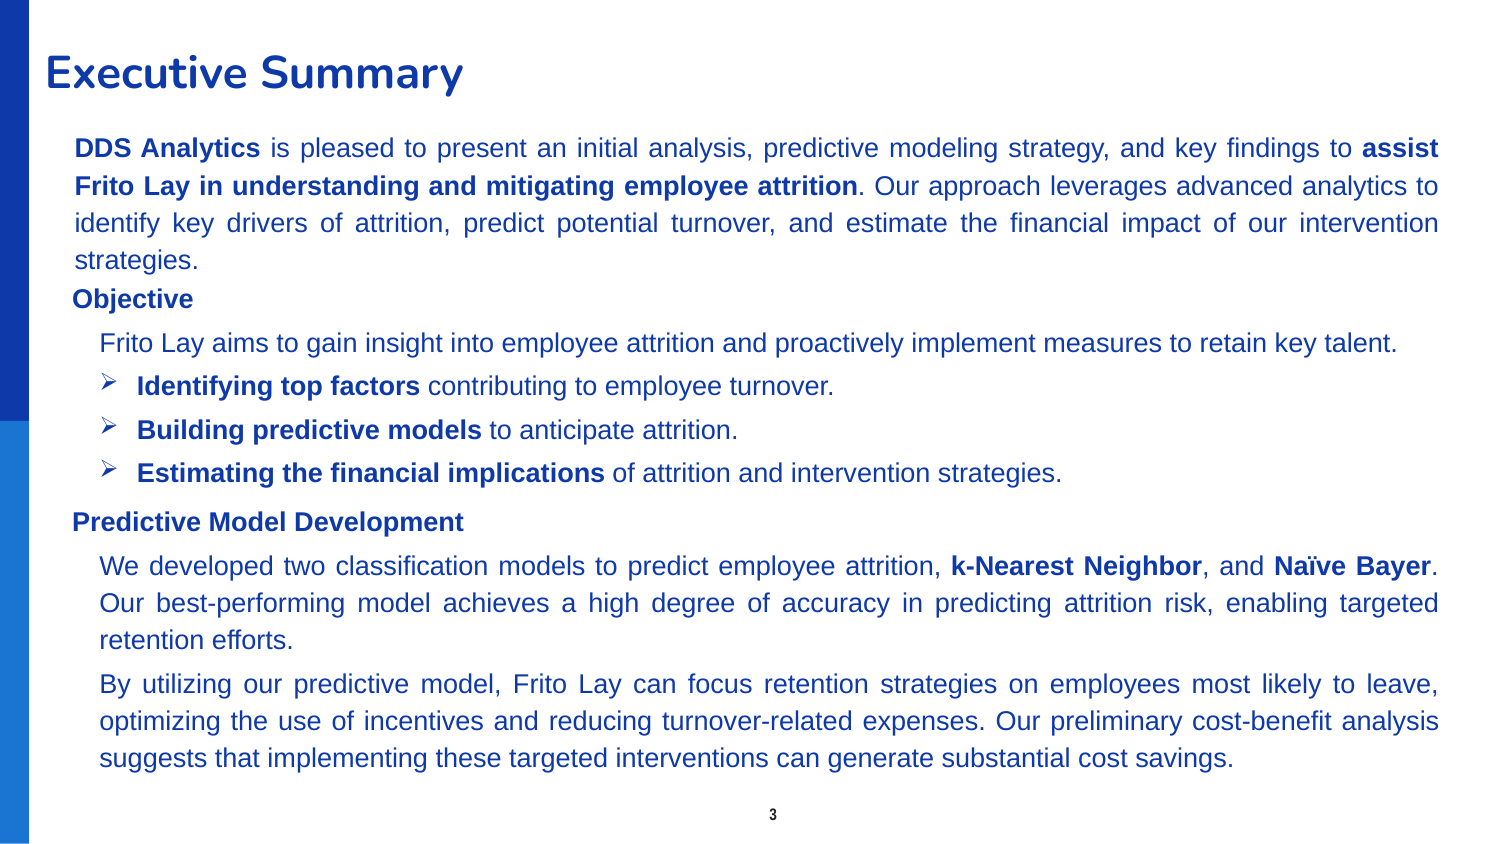

# Executive Summary
DDS Analytics is pleased to present an initial analysis, predictive modeling strategy, and key findings to assist Frito Lay in understanding and mitigating employee attrition. Our approach leverages advanced analytics to identify key drivers of attrition, predict potential turnover, and estimate the financial impact of our intervention strategies.
Objective
Frito Lay aims to gain insight into employee attrition and proactively implement measures to retain key talent.
Identifying top factors contributing to employee turnover.
Building predictive models to anticipate attrition.
Estimating the financial implications of attrition and intervention strategies.
Predictive Model Development
We developed two classification models to predict employee attrition, k-Nearest Neighbor, and Naïve Bayer. Our best-performing model achieves a high degree of accuracy in predicting attrition risk, enabling targeted retention efforts.
By utilizing our predictive model, Frito Lay can focus retention strategies on employees most likely to leave, optimizing the use of incentives and reducing turnover-related expenses. Our preliminary cost-benefit analysis suggests that implementing these targeted interventions can generate substantial cost savings.
3